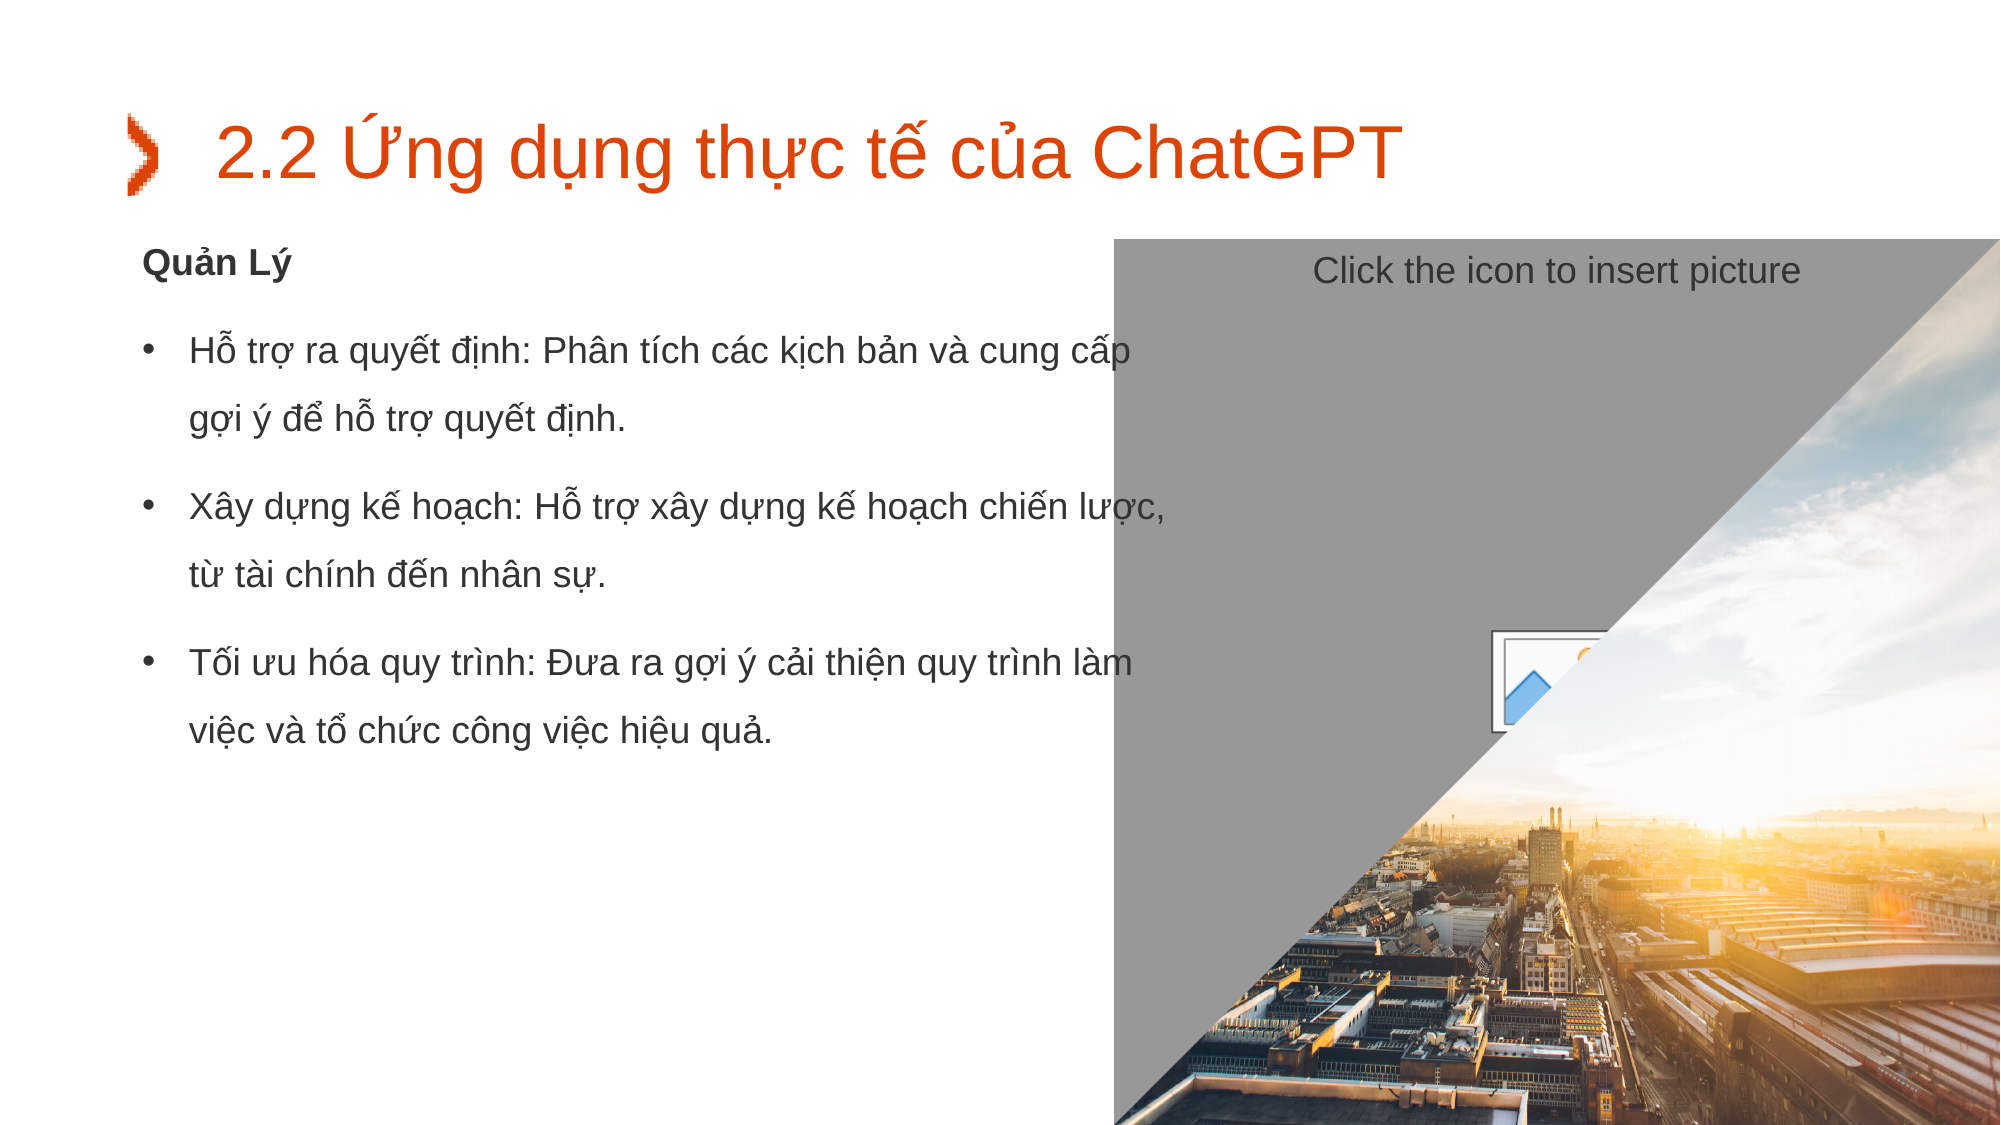

# 2.2 Ứng dụng thực tế của ChatGPT
Quản Lý
Hỗ trợ ra quyết định: Phân tích các kịch bản và cung cấp gợi ý để hỗ trợ quyết định.
Xây dựng kế hoạch: Hỗ trợ xây dựng kế hoạch chiến lược, từ tài chính đến nhân sự.
Tối ưu hóa quy trình: Đưa ra gợi ý cải thiện quy trình làm việc và tổ chức công việc hiệu quả.

14